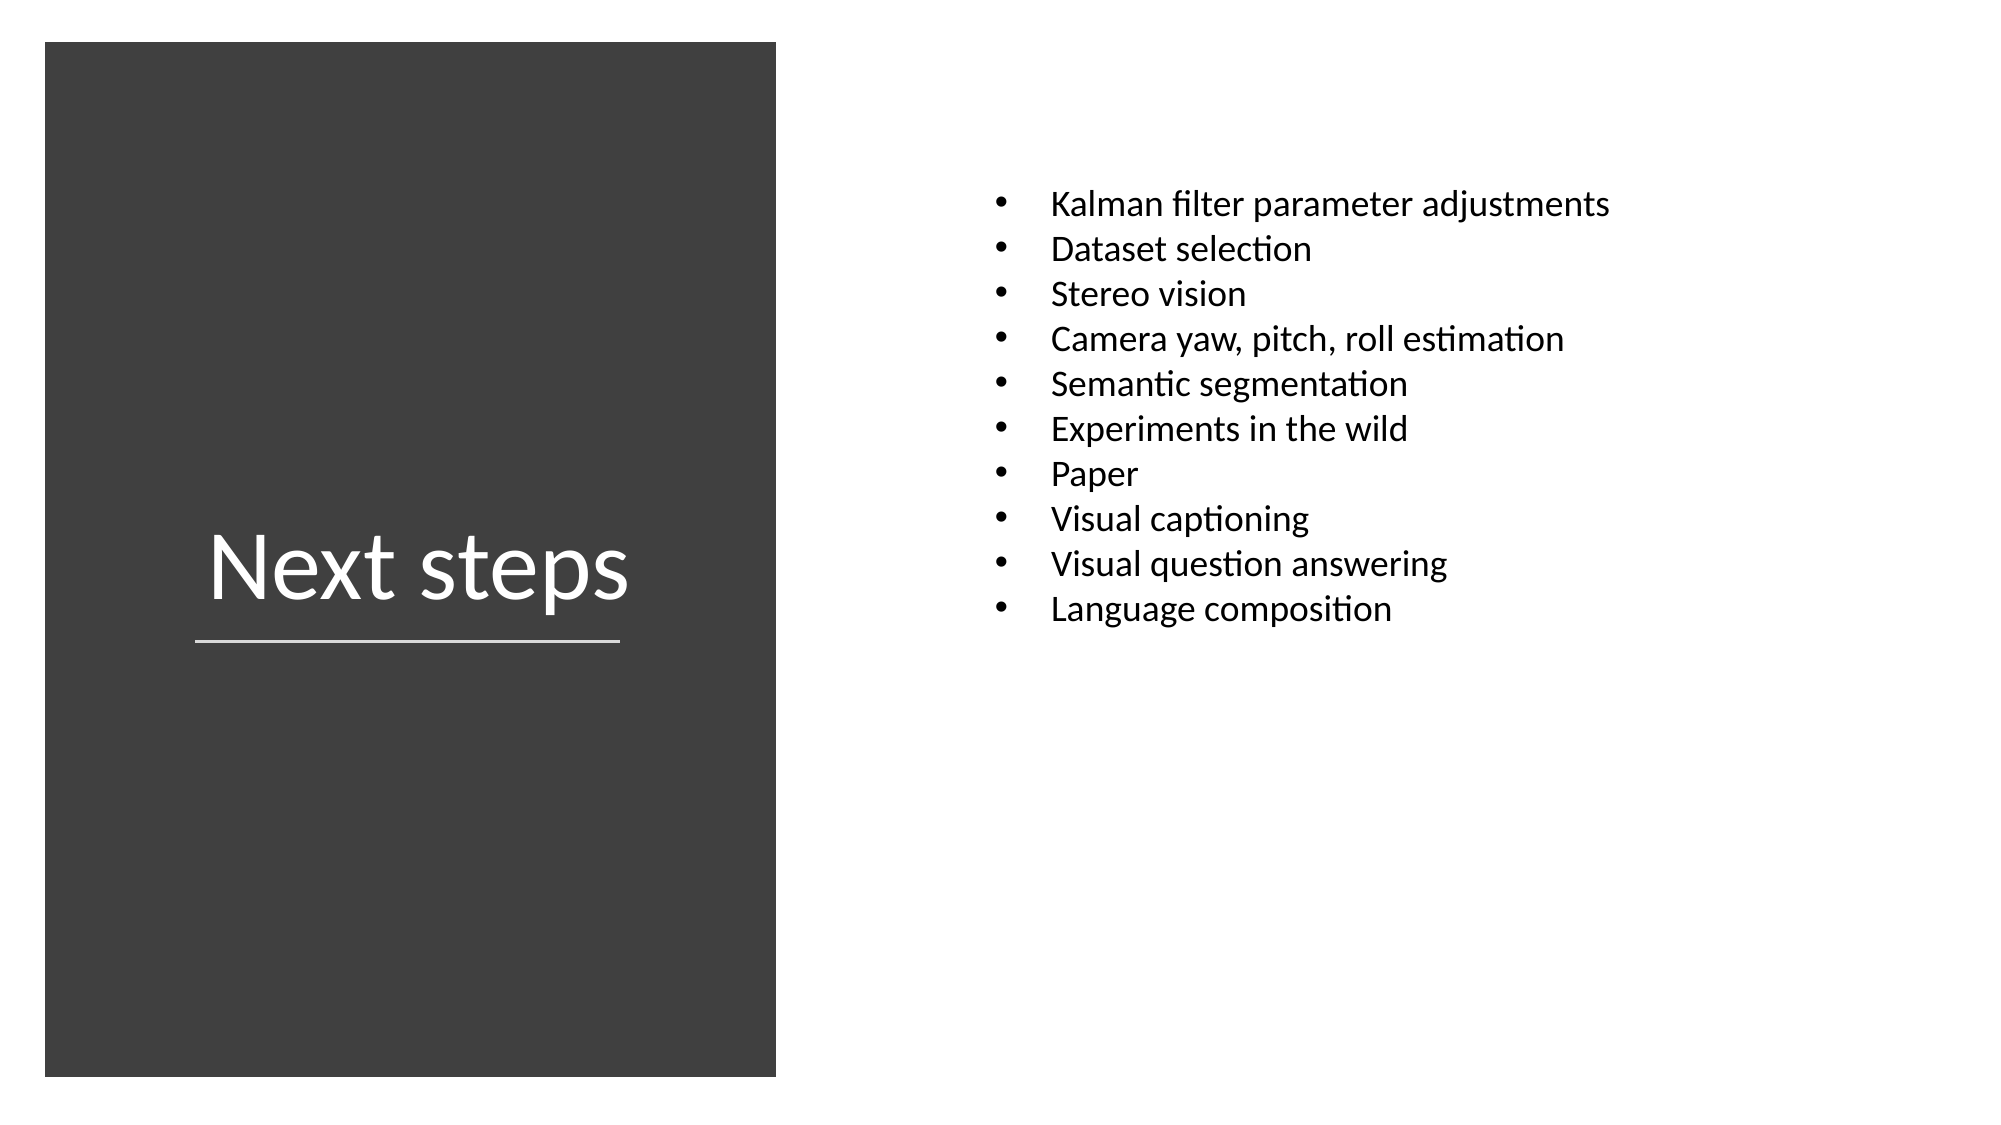

Next steps
Kalman filter parameter adjustments
Dataset selection
Stereo vision
Camera yaw, pitch, roll estimation
Semantic segmentation
Experiments in the wild
Paper
Visual captioning
Visual question answering
Language composition